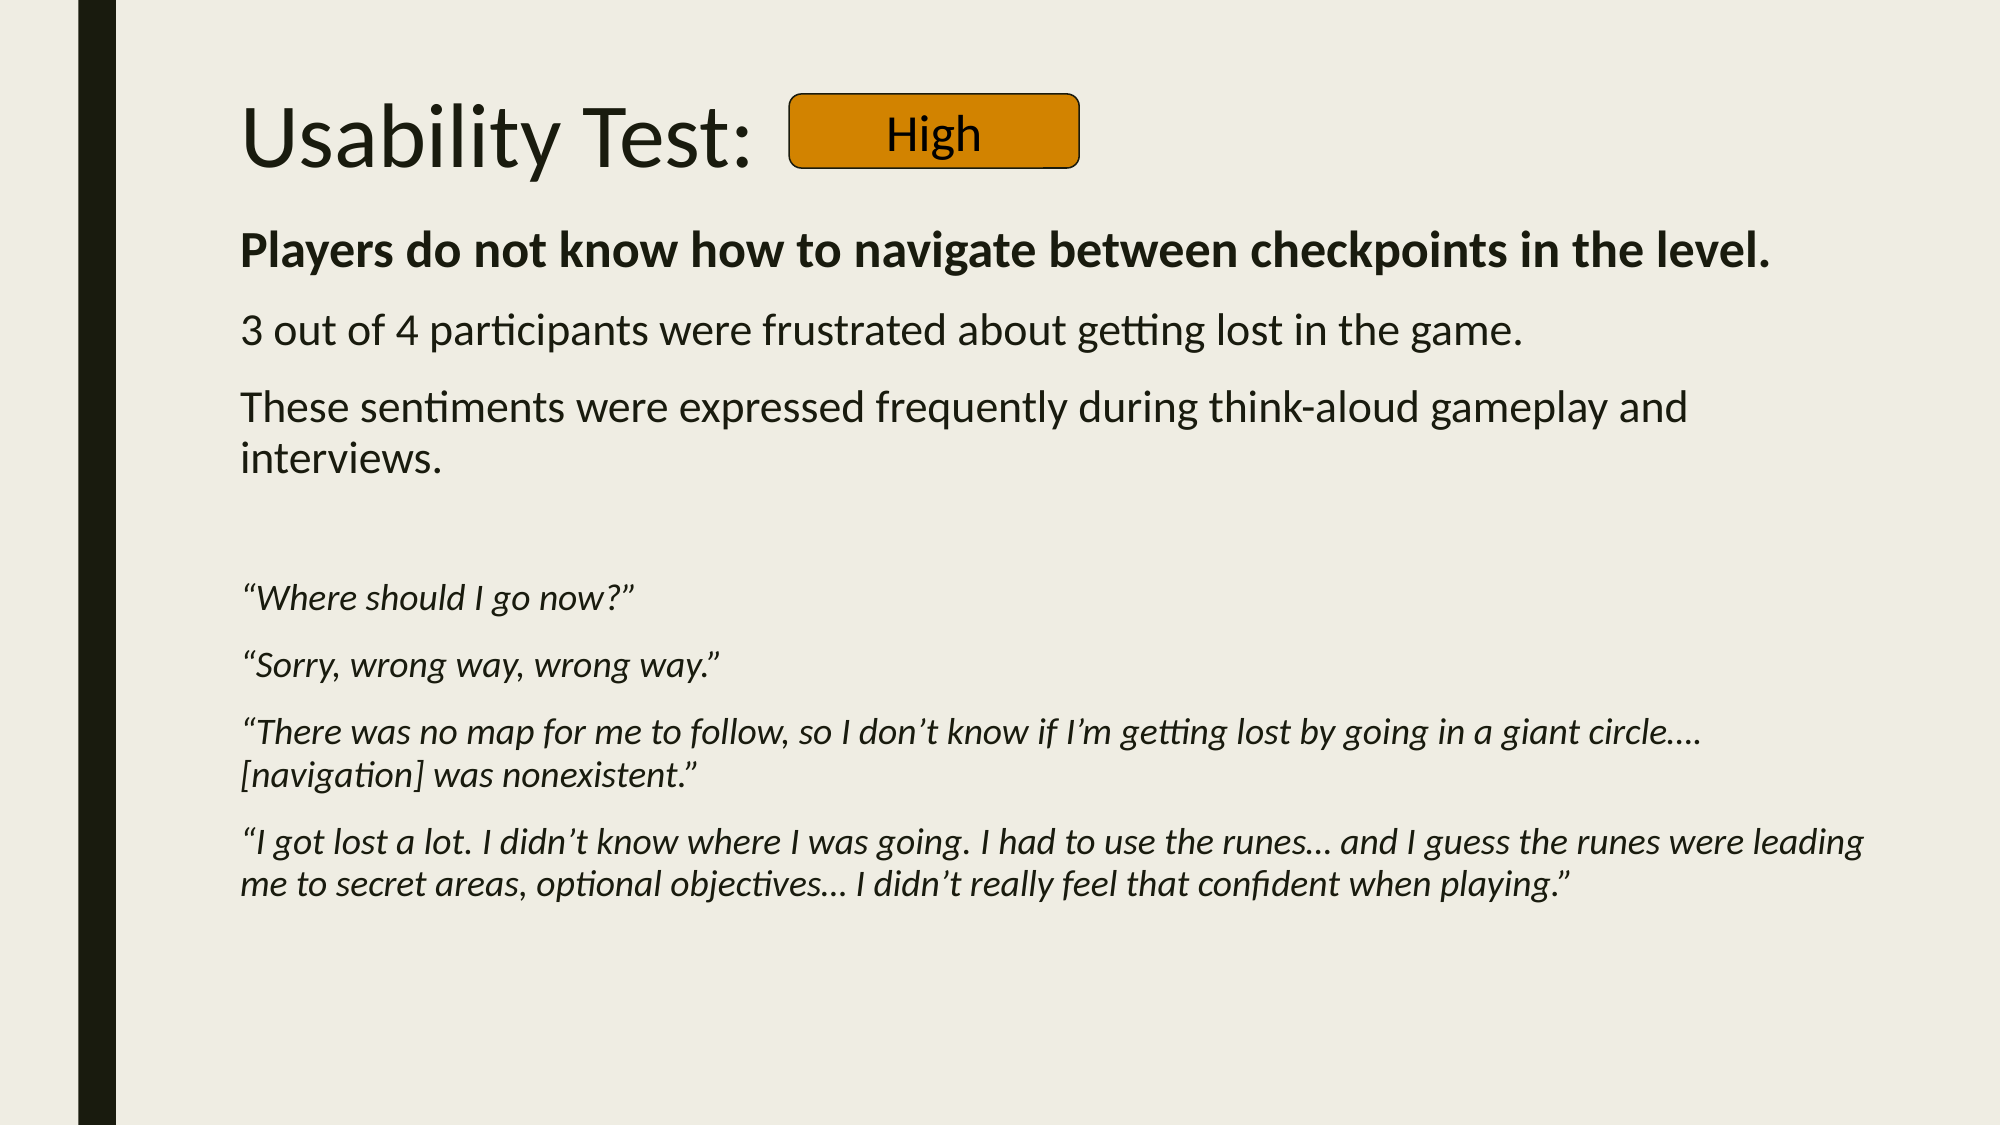

# Usability Test:
High
Players do not know how to navigate between checkpoints in the level.
3 out of 4 participants were frustrated about getting lost in the game.
These sentiments were expressed frequently during think-aloud gameplay and interviews.

“Where should I go now?”
“Sorry, wrong way, wrong way.”
“There was no map for me to follow, so I don’t know if I’m getting lost by going in a giant circle…. [navigation] was nonexistent.”
“I got lost a lot. I didn’t know where I was going. I had to use the runes… and I guess the runes were leading me to secret areas, optional objectives… I didn’t really feel that confident when playing.”